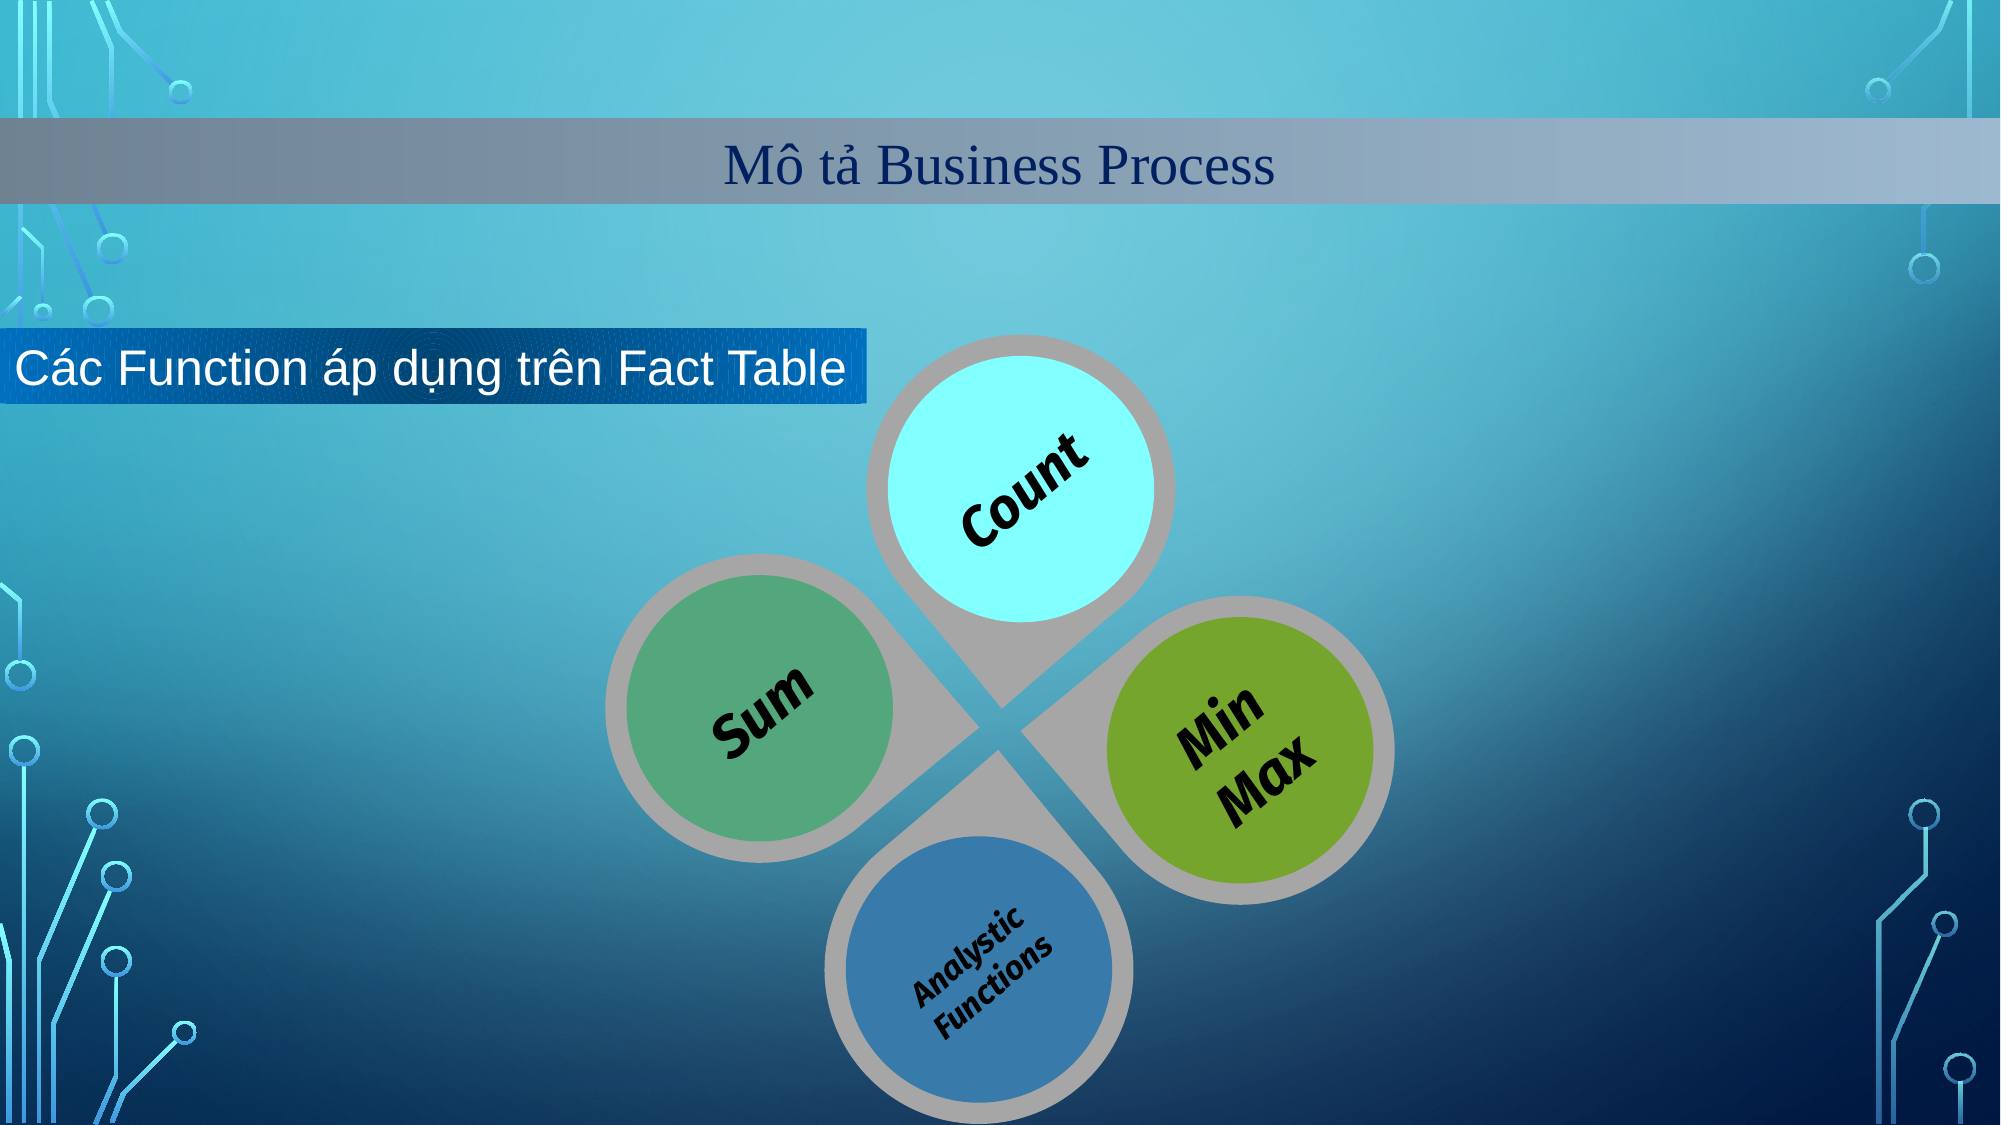

Mô tả Business Process
Các Function áp dụng trên Fact Table

Sum
Count

Analystic Functions
Min
Max